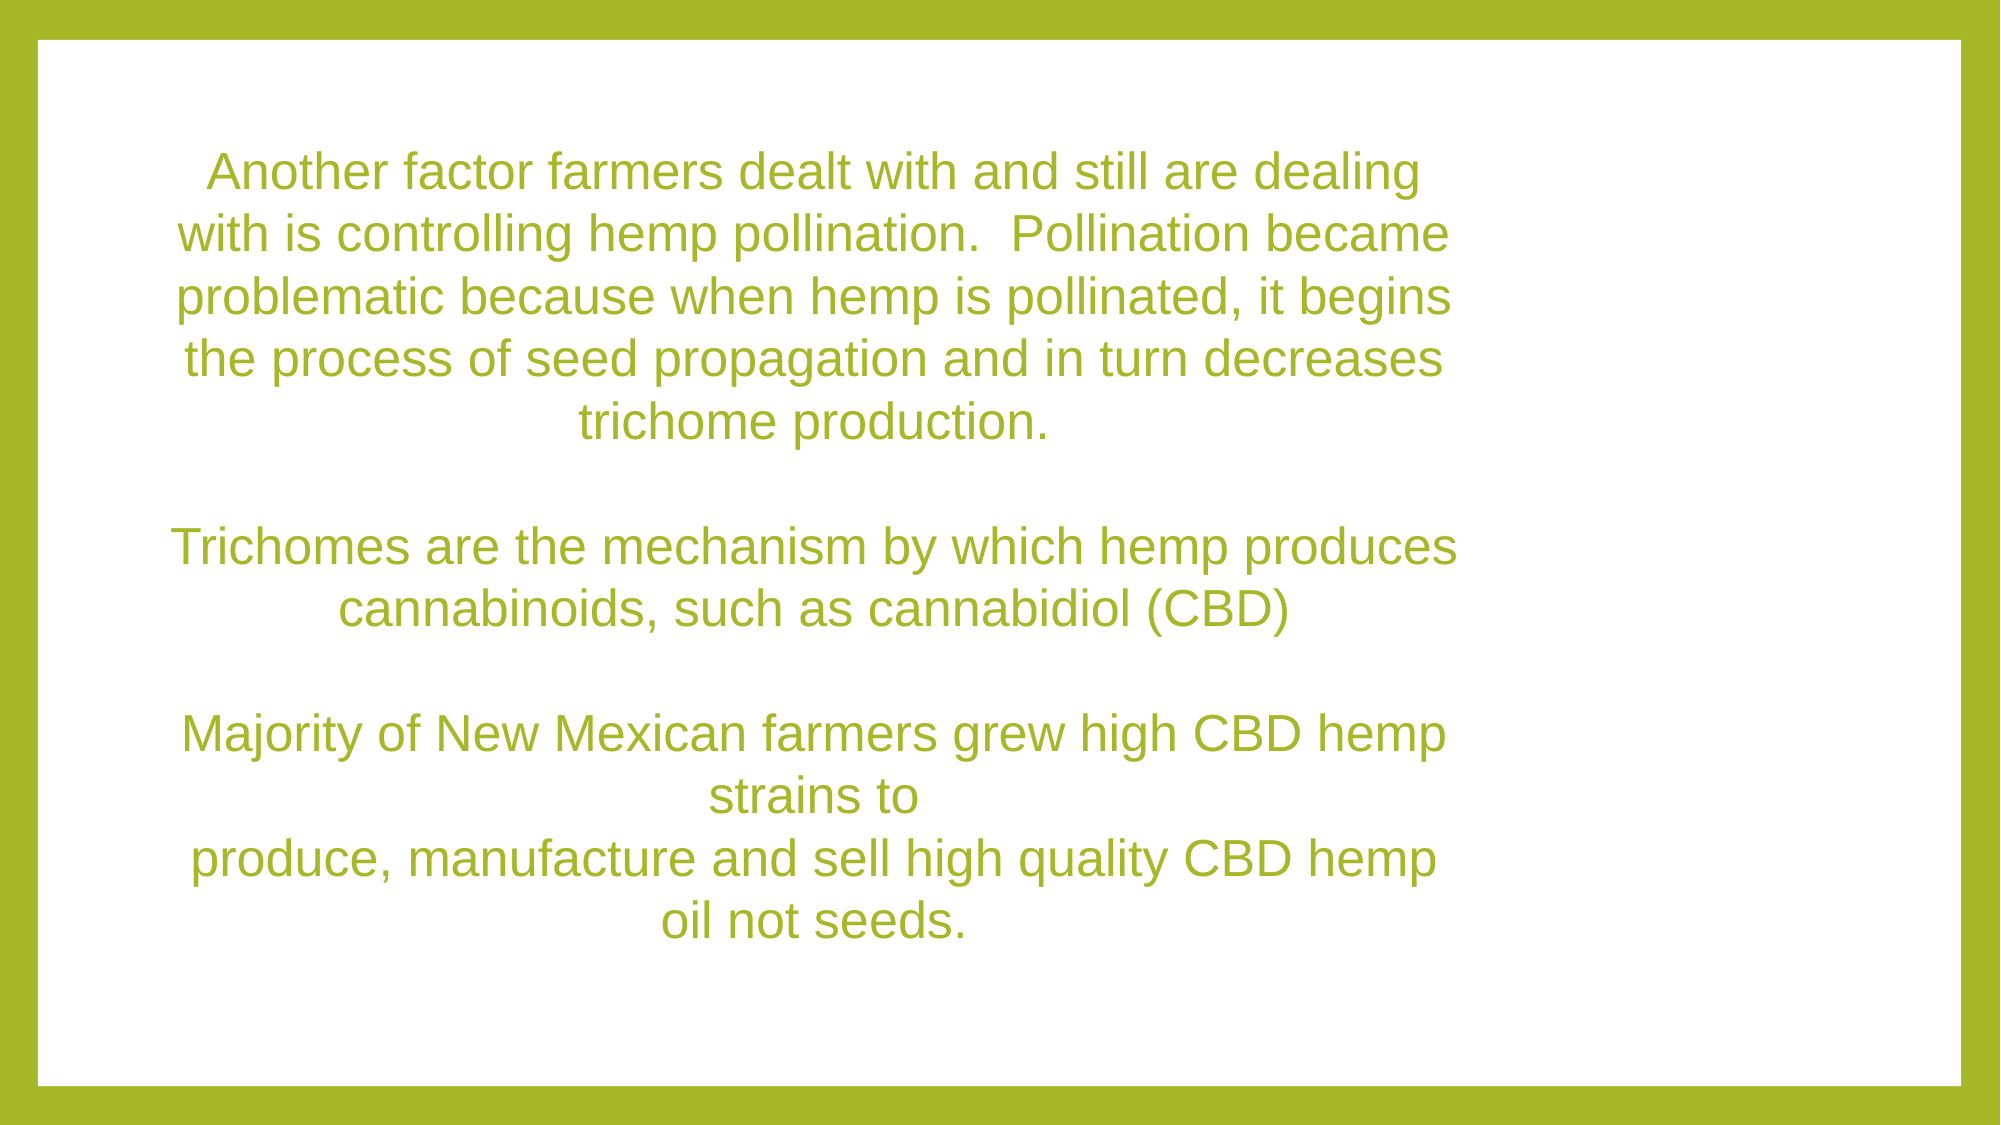

Another factor farmers dealt with and still are dealing with is controlling hemp pollination.  Pollination became problematic because when hemp is pollinated, it begins the process of seed propagation and in turn decreases trichome production.

Trichomes are the mechanism by which hemp produces cannabinoids, such as cannabidiol (CBD)

Majority of New Mexican farmers grew high CBD hemp strains to
produce, manufacture and sell high quality CBD hemp oil not seeds.